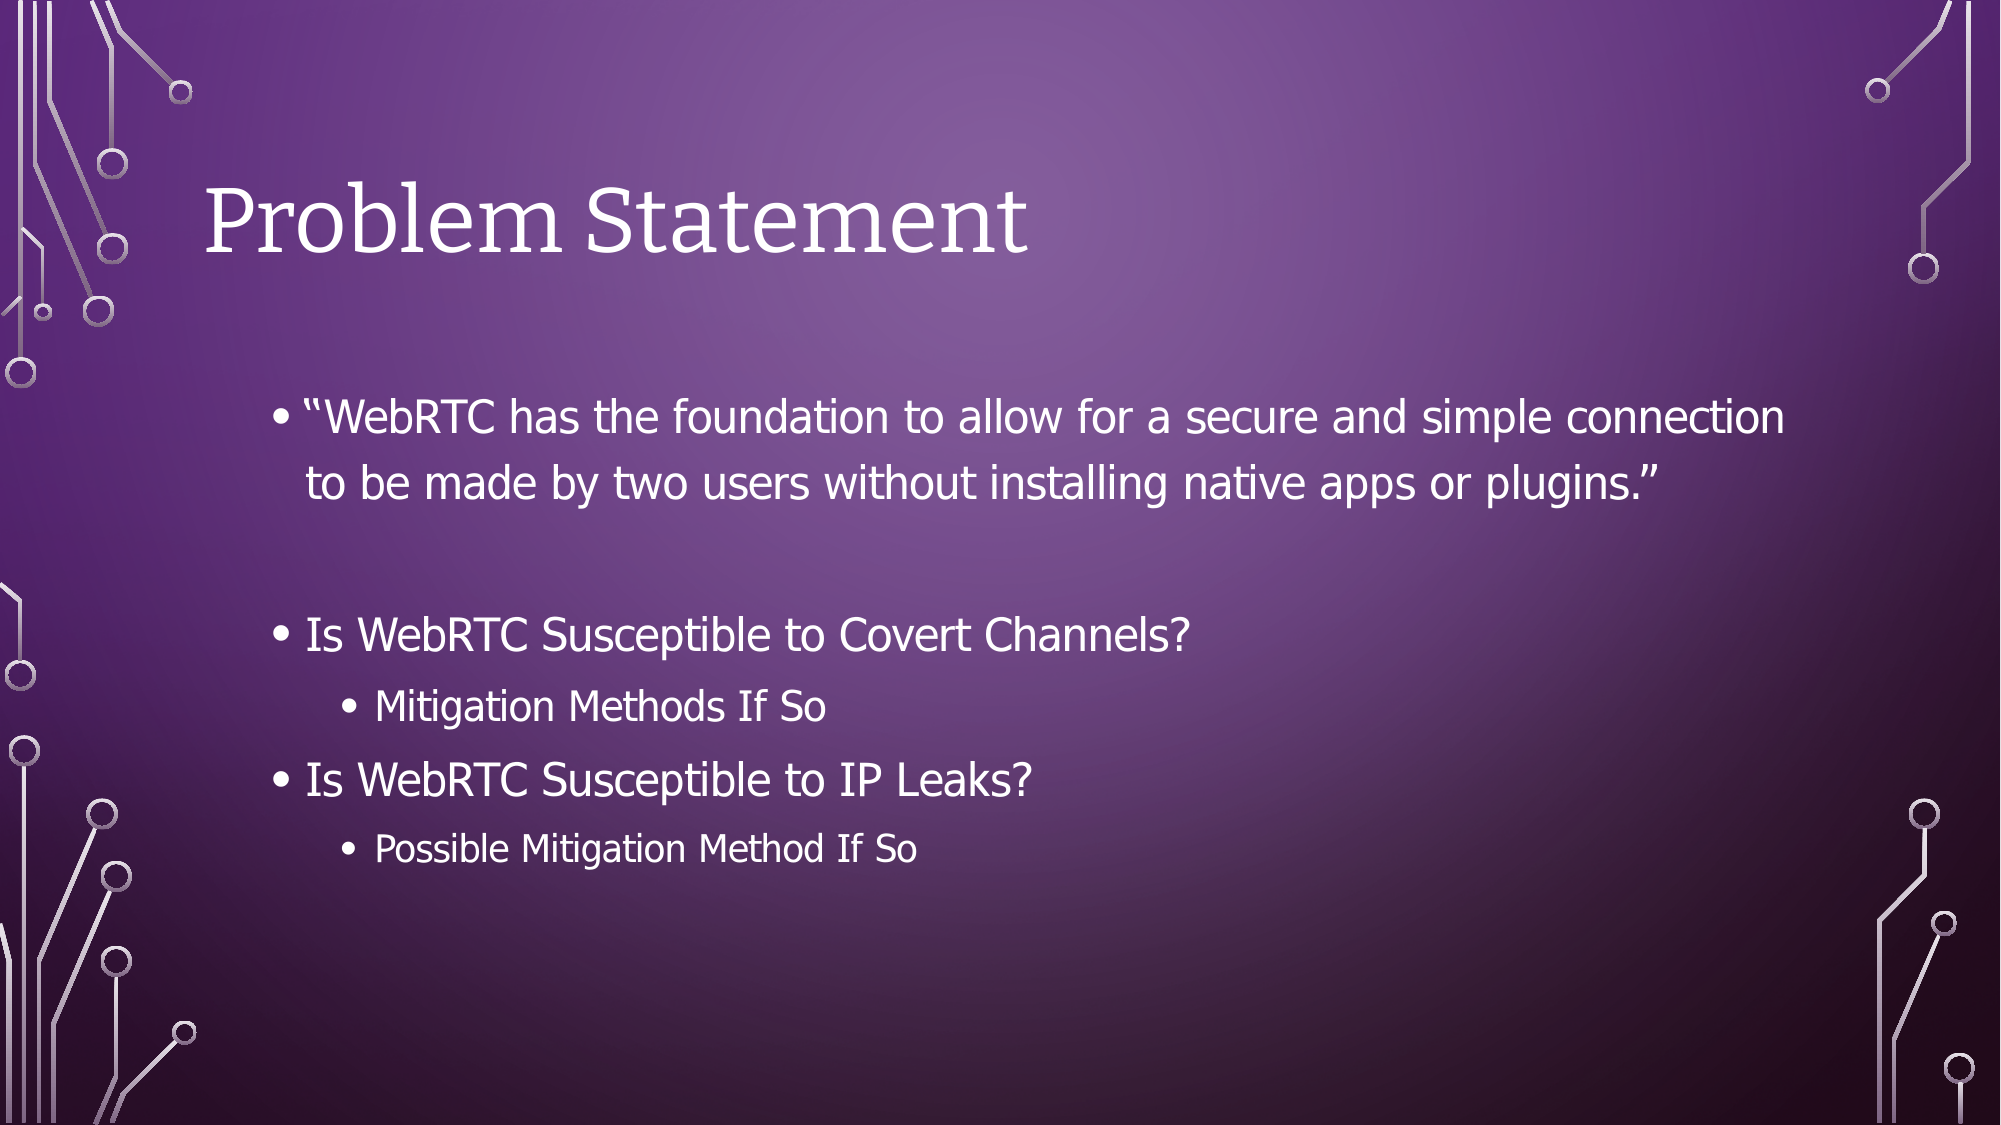

# Problem Statement
“WebRTC has the foundation to allow for a secure and simple connection to be made by two users without installing native apps or plugins.”

Is WebRTC Susceptible to Covert Channels?
Mitigation Methods If So
Is WebRTC Susceptible to IP Leaks?
Possible Mitigation Method If So